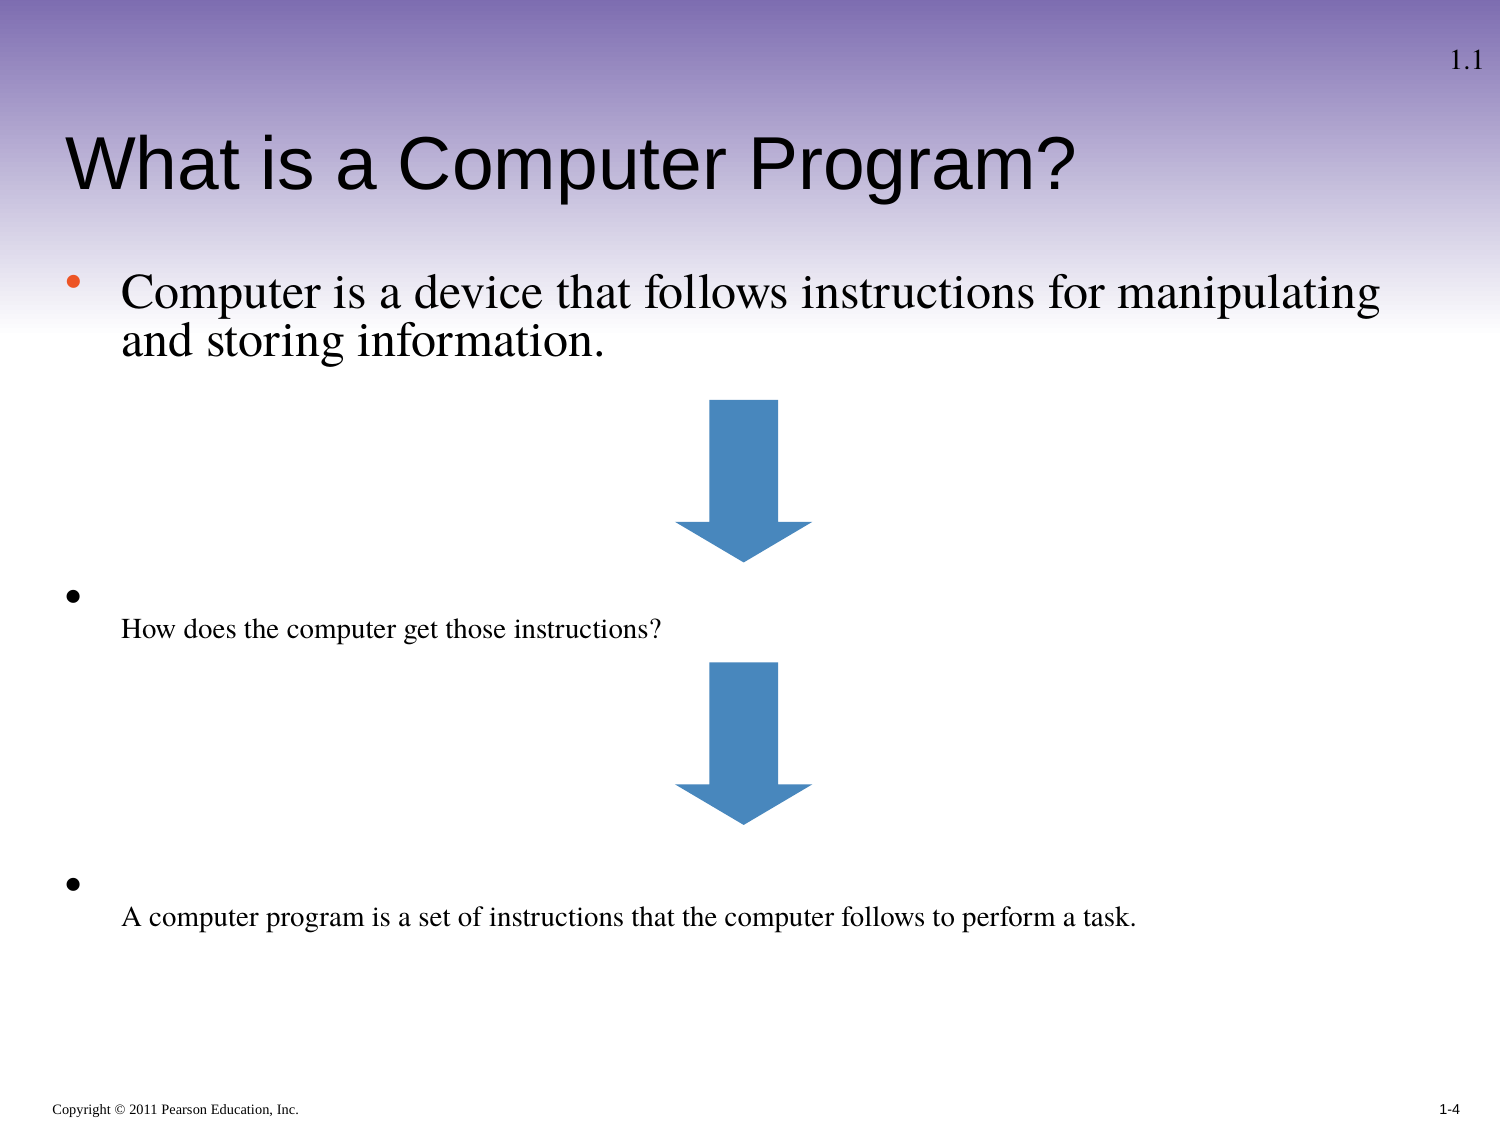

1.1
# What is a Computer Program?
Computer is a device that follows instructions for manipulating and storing information.

How does the computer get those instructions?

A computer program is a set of instructions that the computer follows to perform a task.
1-4